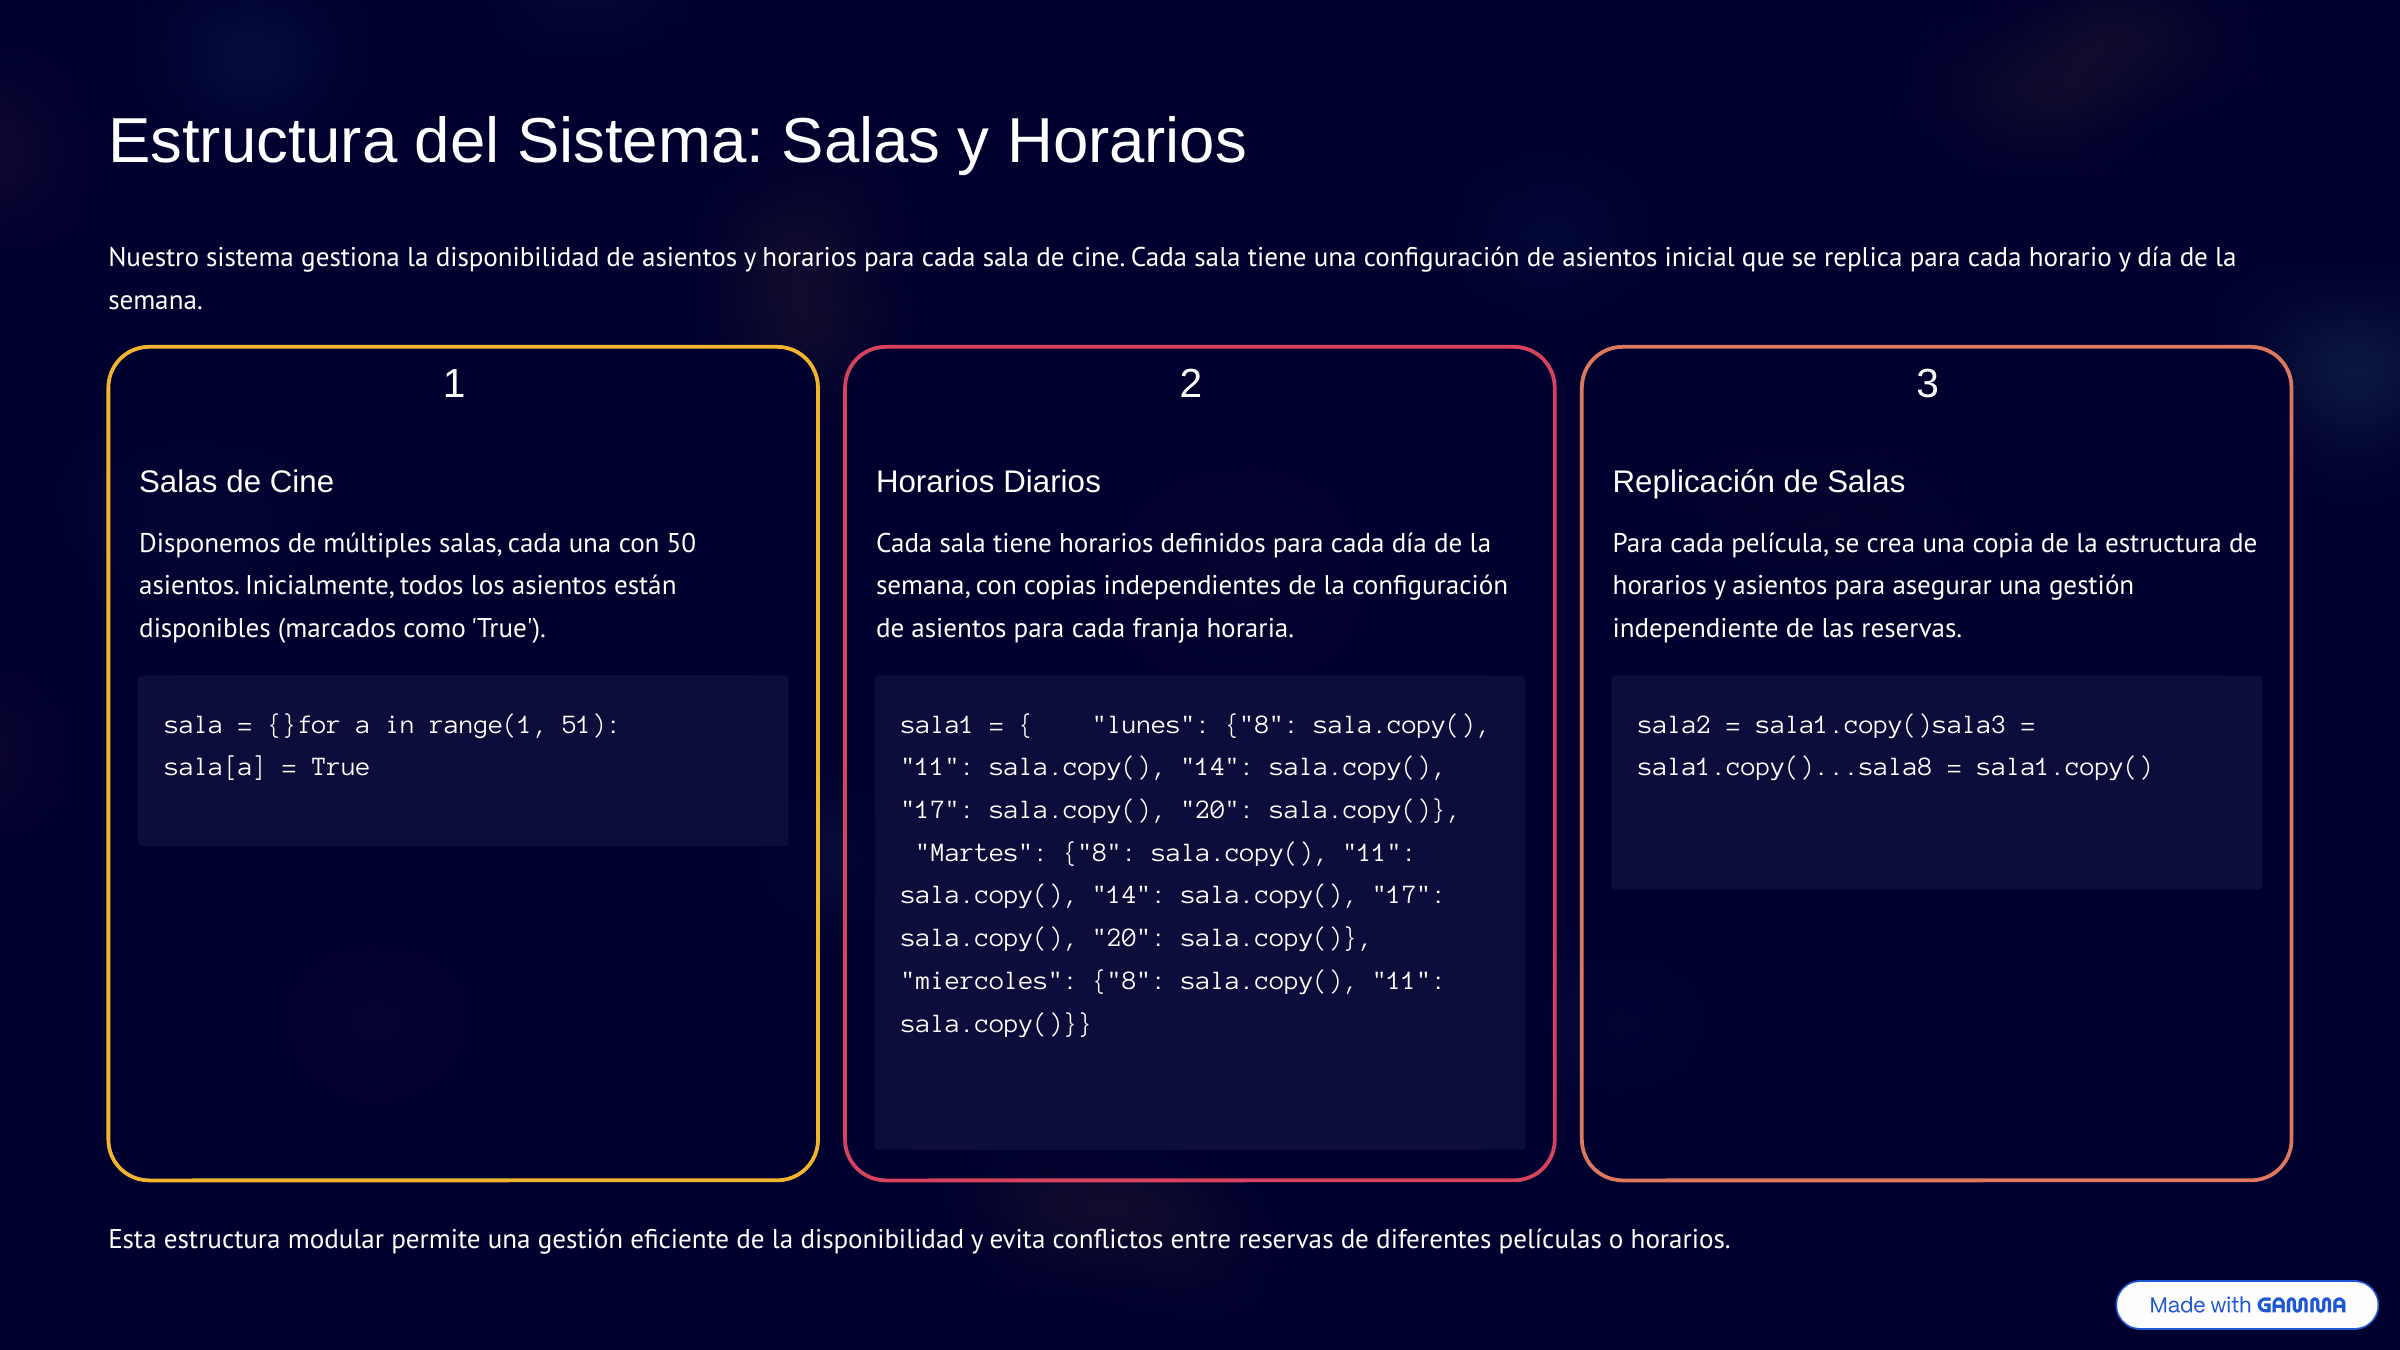

Estructura del Sistema: Salas y Horarios
Nuestro sistema gestiona la disponibilidad de asientos y horarios para cada sala de cine. Cada sala tiene una configuración de asientos inicial que se replica para cada horario y día de la semana.

1
2
3
Salas de Cine
Horarios Diarios
Replicación de Salas
Disponemos de múltiples salas, cada una con 50 asientos. Inicialmente, todos los asientos están disponibles (marcados como 'True').
Cada sala tiene horarios definidos para cada día de la semana, con copias independientes de la configuración de asientos para cada franja horaria.
Para cada película, se crea una copia de la estructura de horarios y asientos para asegurar una gestión independiente de las reservas.

sala = {}for a in range(1, 51):    sala[a] = True
sala1 = {    "lunes": {"8": sala.copy(), "11": sala.copy(), "14": sala.copy(), "17": sala.copy(), "20": sala.copy()},    "Martes": {"8": sala.copy(), "11": sala.copy(), "14": sala.copy(), "17": sala.copy(), "20": sala.copy()},    "miercoles": {"8": sala.copy(), "11": sala.copy()}}
sala2 = sala1.copy()sala3 = sala1.copy()...sala8 = sala1.copy()
Esta estructura modular permite una gestión eficiente de la disponibilidad y evita conflictos entre reservas de diferentes películas o horarios.